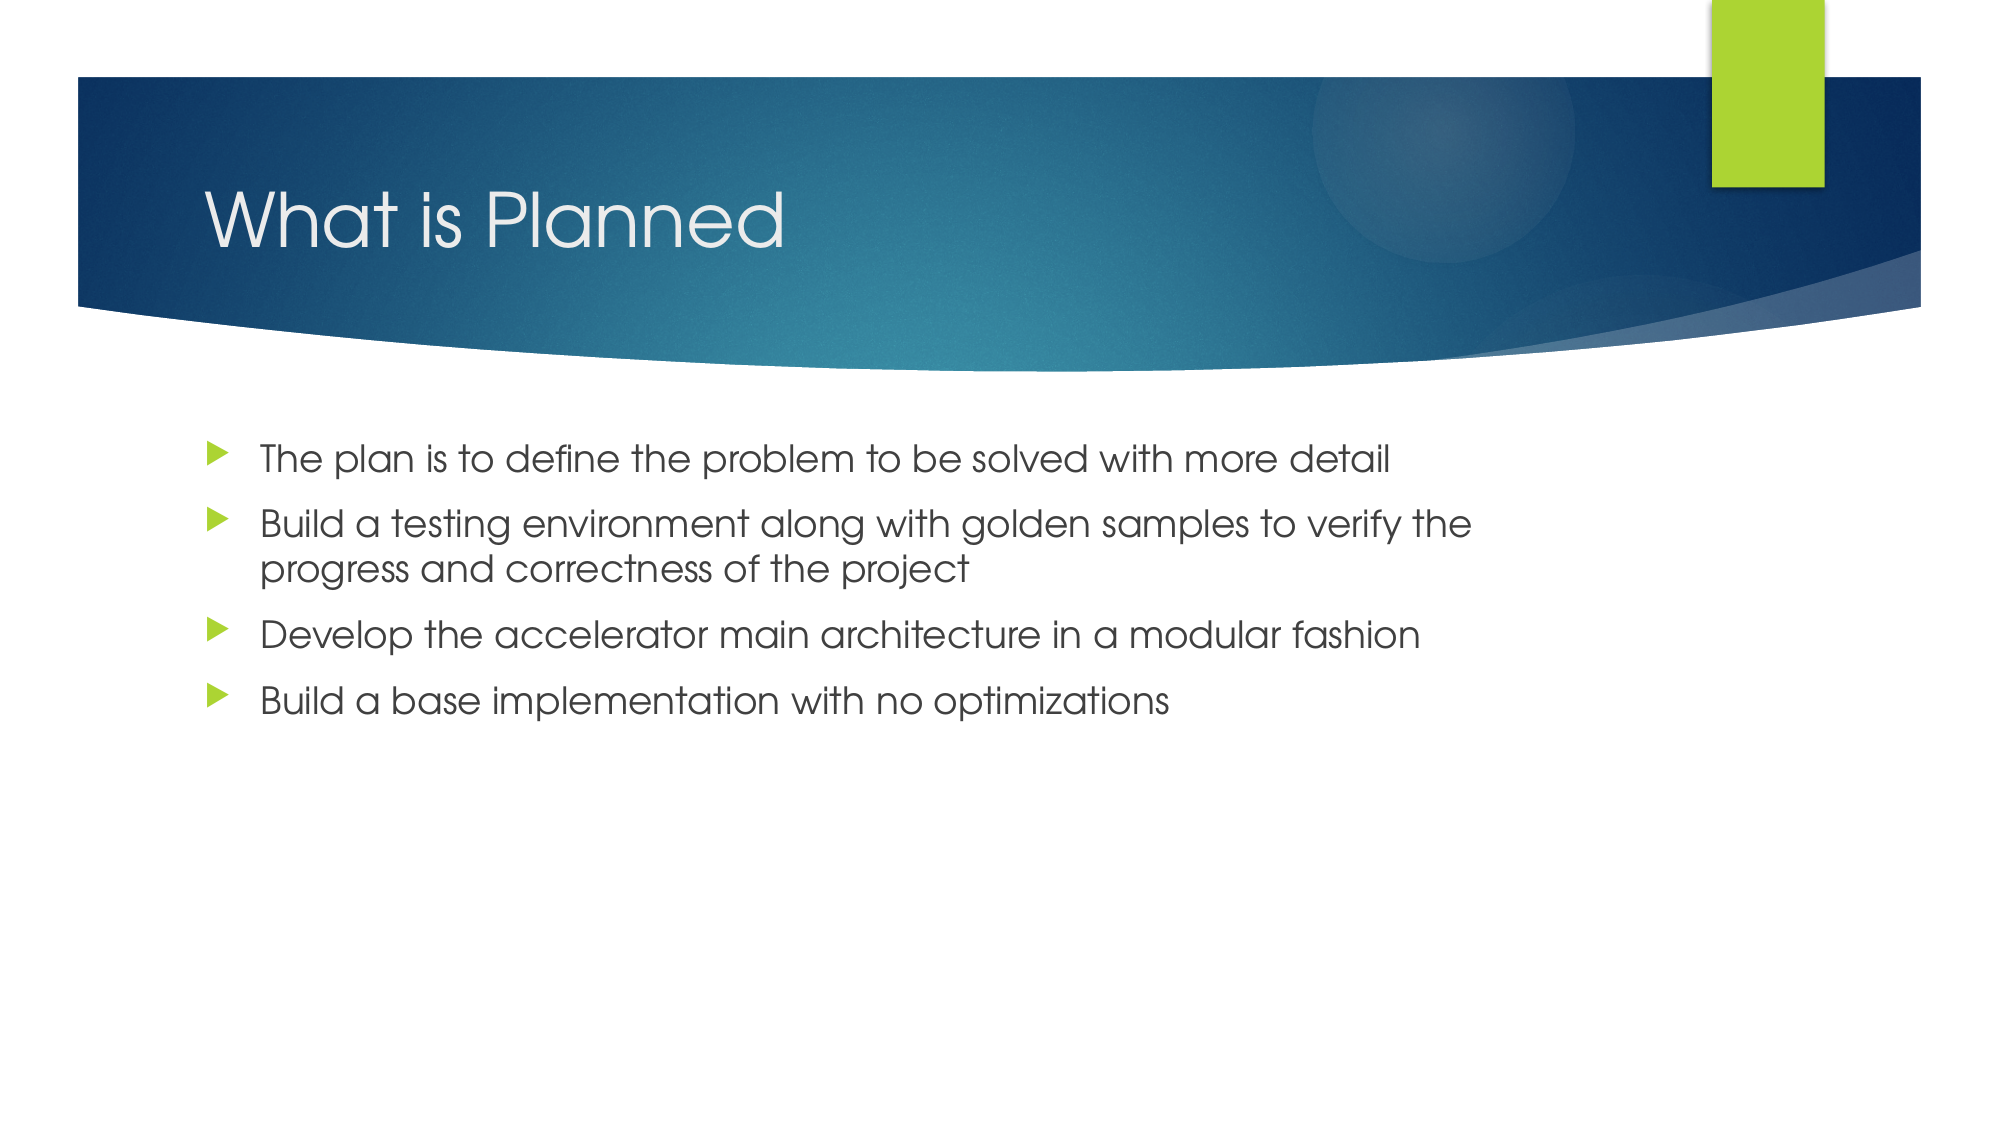

# What is Planned
The plan is to define the problem to be solved with more detail
Build a testing environment along with golden samples to verify the progress and correctness of the project
Develop the accelerator main architecture in a modular fashion
Build a base implementation with no optimizations